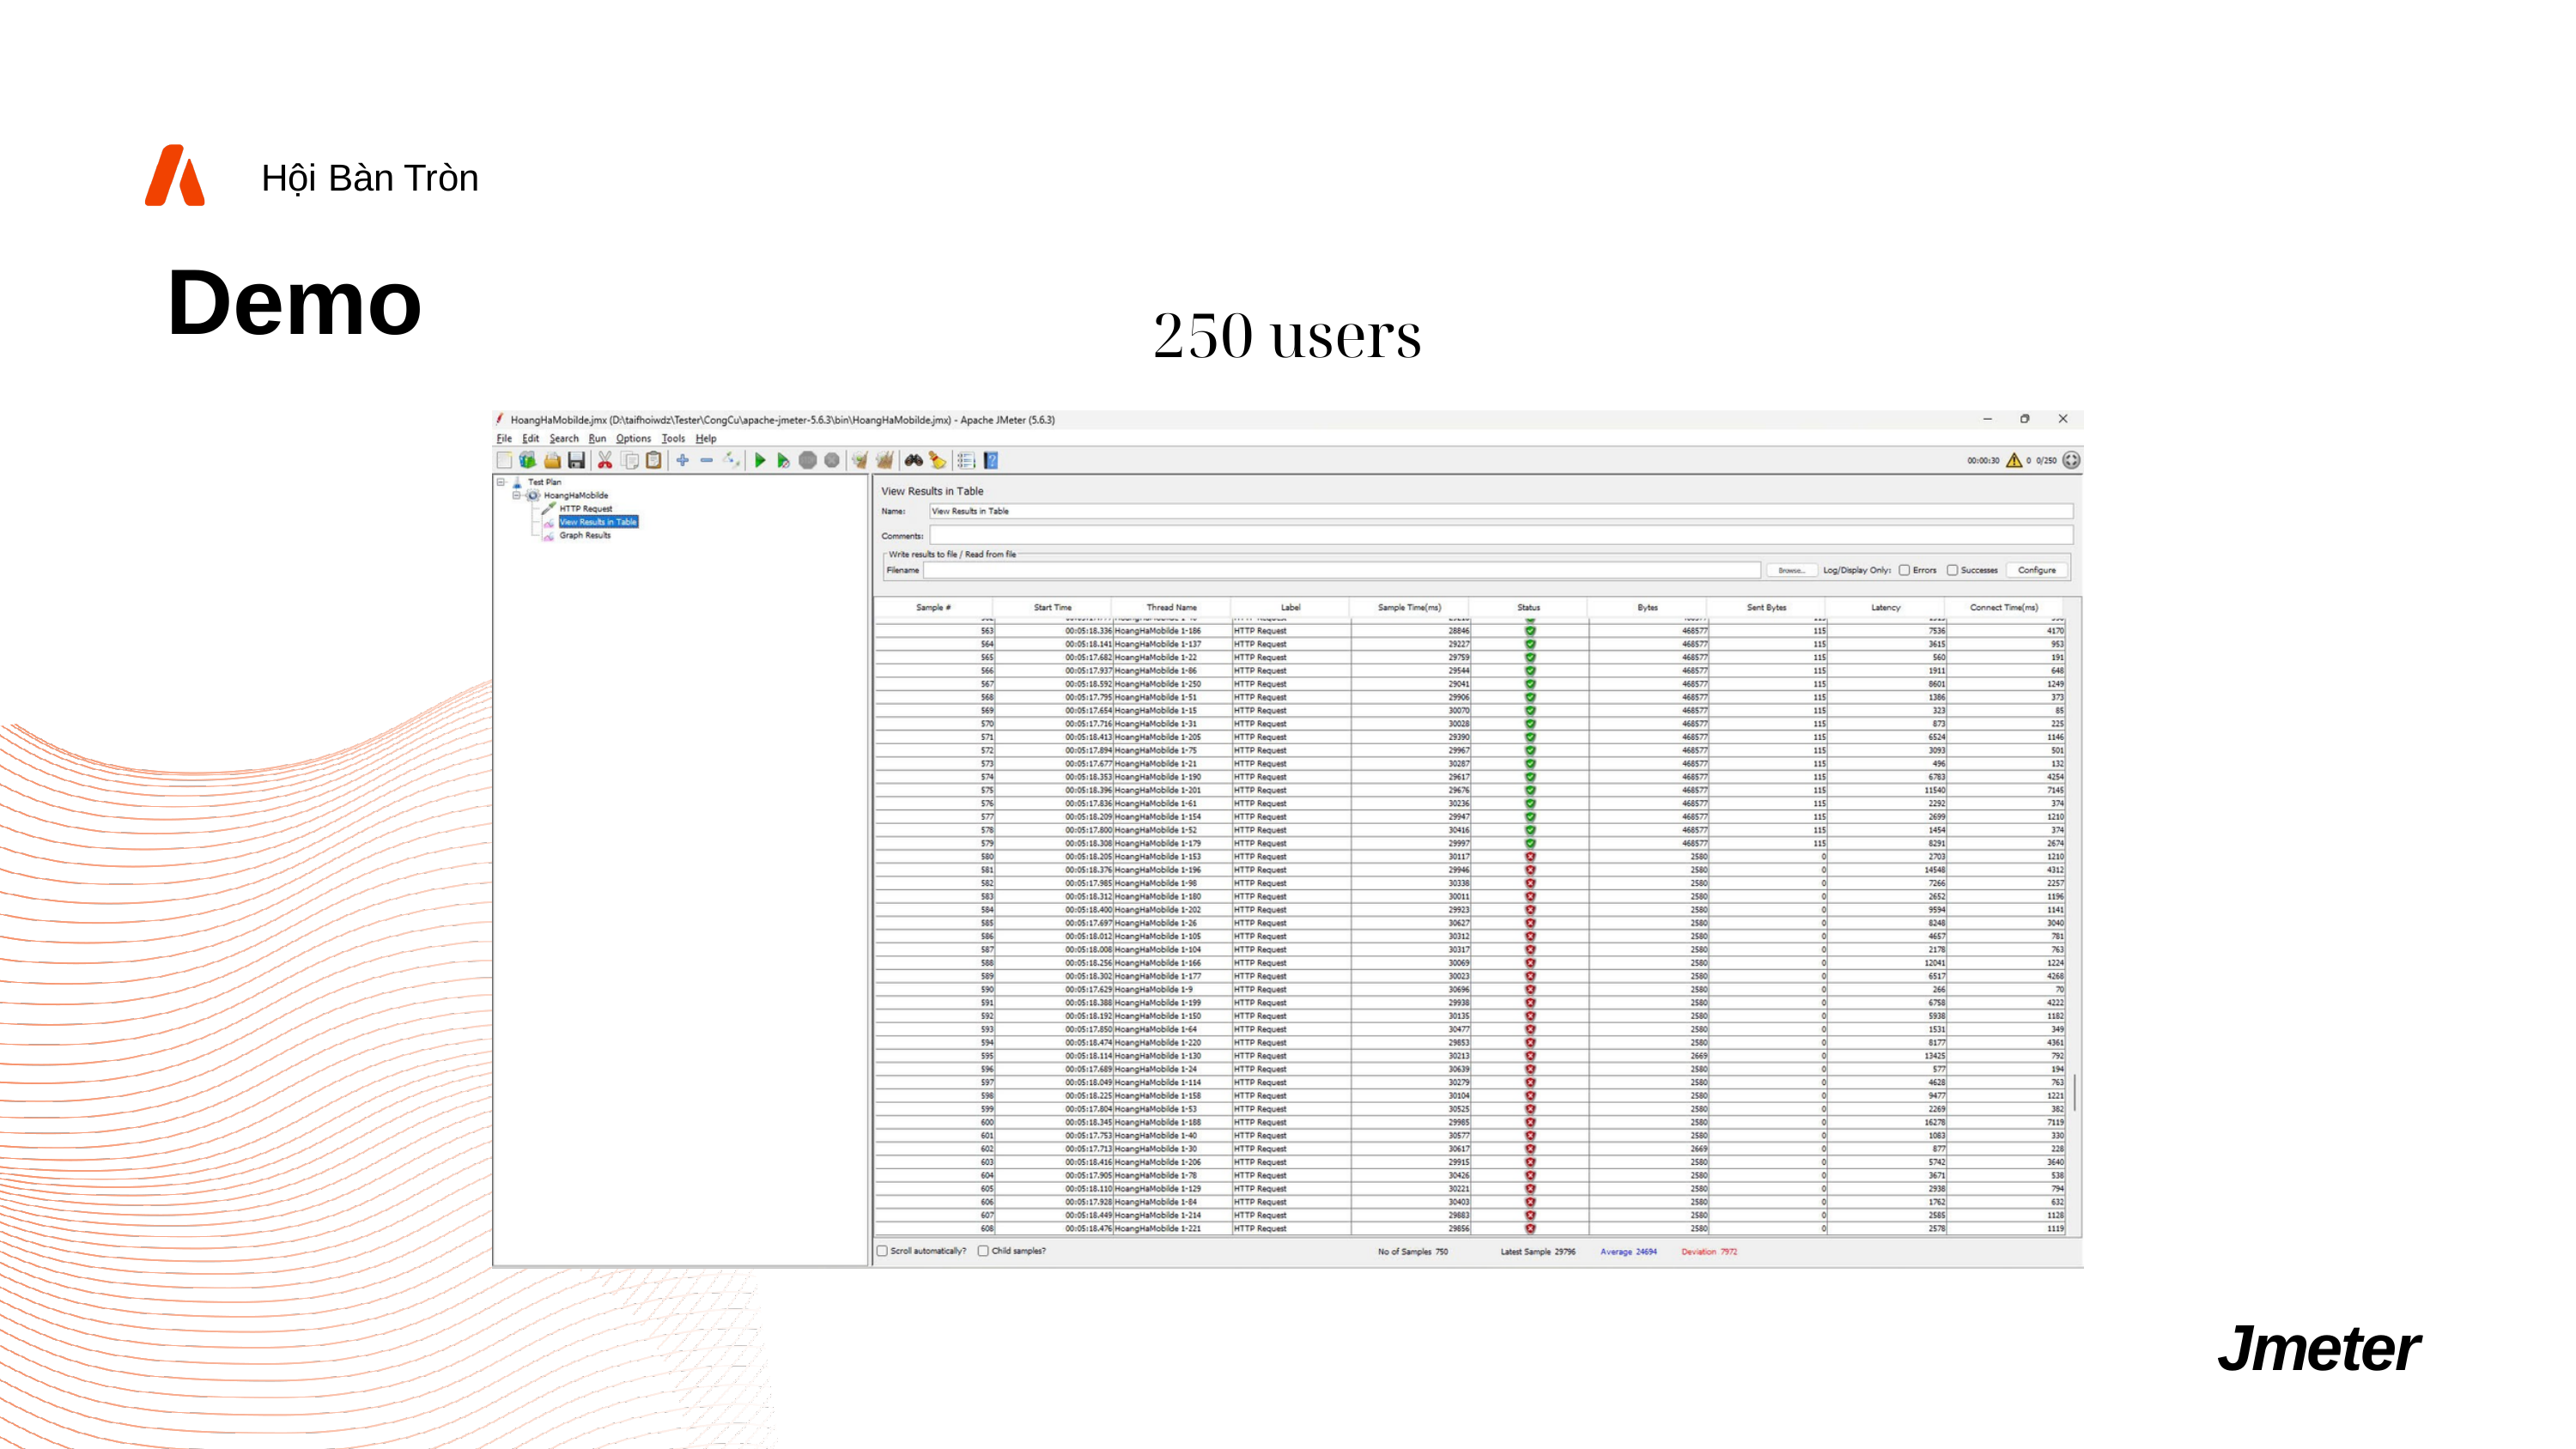

Hội Bàn Tròn
Demo
250 users

Jmeter